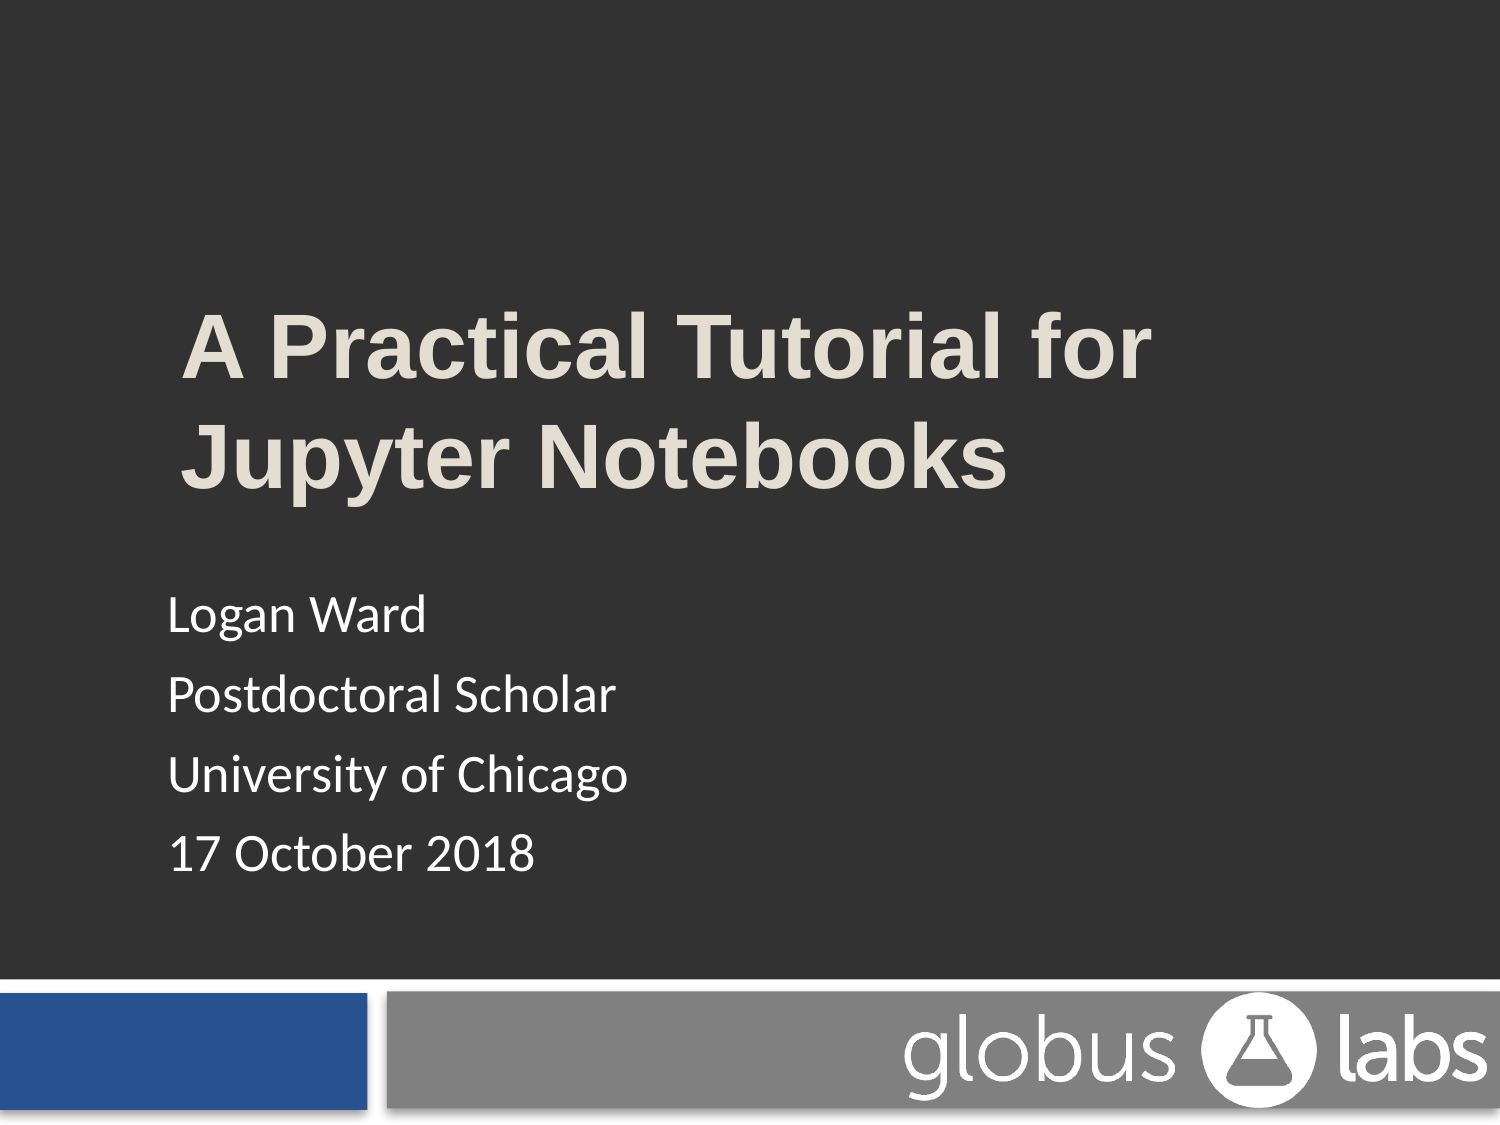

# A Practical Tutorial for Jupyter Notebooks
Logan Ward
Postdoctoral Scholar
University of Chicago
17 October 2018